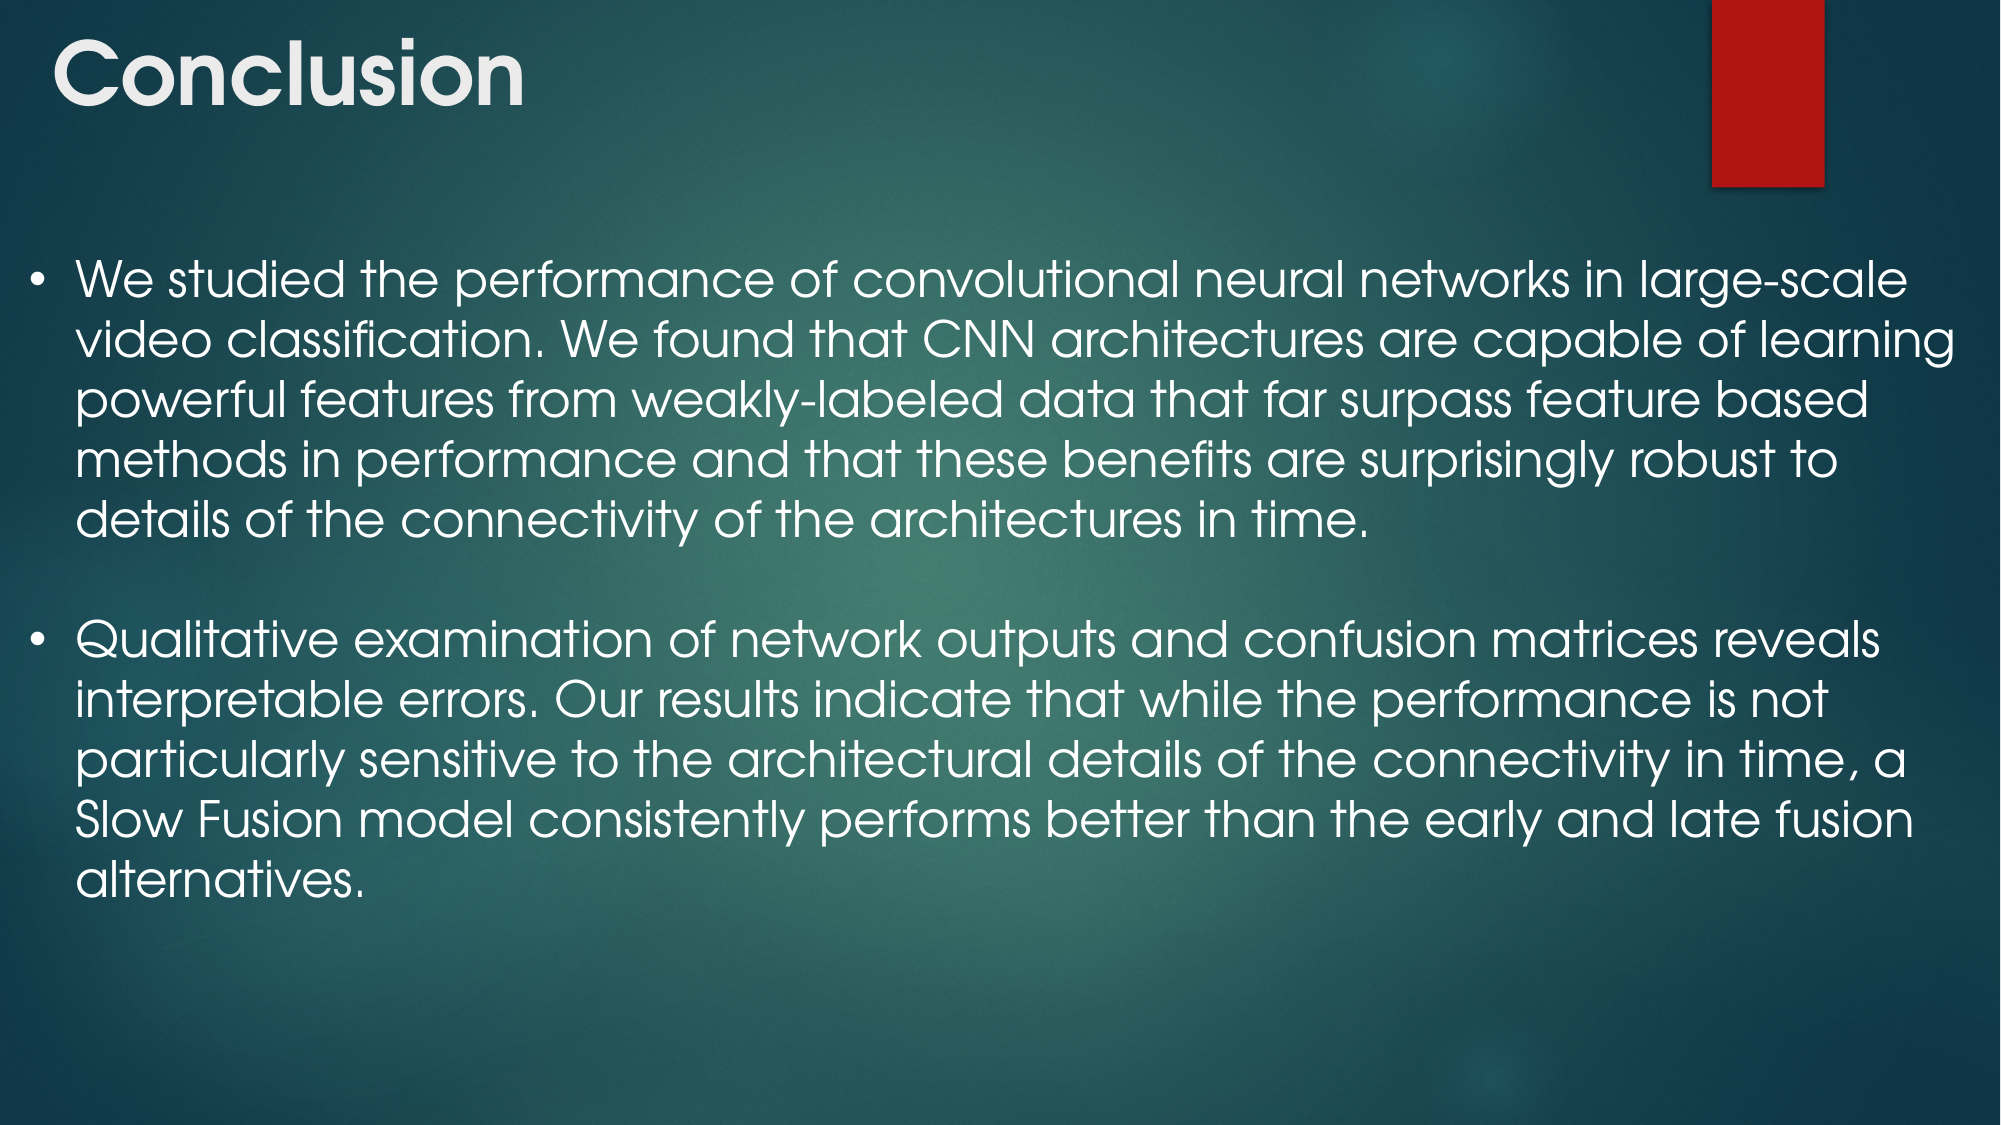

Conclusion
We studied the performance of convolutional neural networks in large-scale video classification. We found that CNN architectures are capable of learning powerful features from weakly-labeled data that far surpass feature based methods in performance and that these benefits are surprisingly robust to details of the connectivity of the architectures in time.

Qualitative examination of network outputs and confusion matrices reveals interpretable errors. Our results indicate that while the performance is not particularly sensitive to the architectural details of the connectivity in time, a Slow Fusion model consistently performs better than the early and late fusion alternatives.